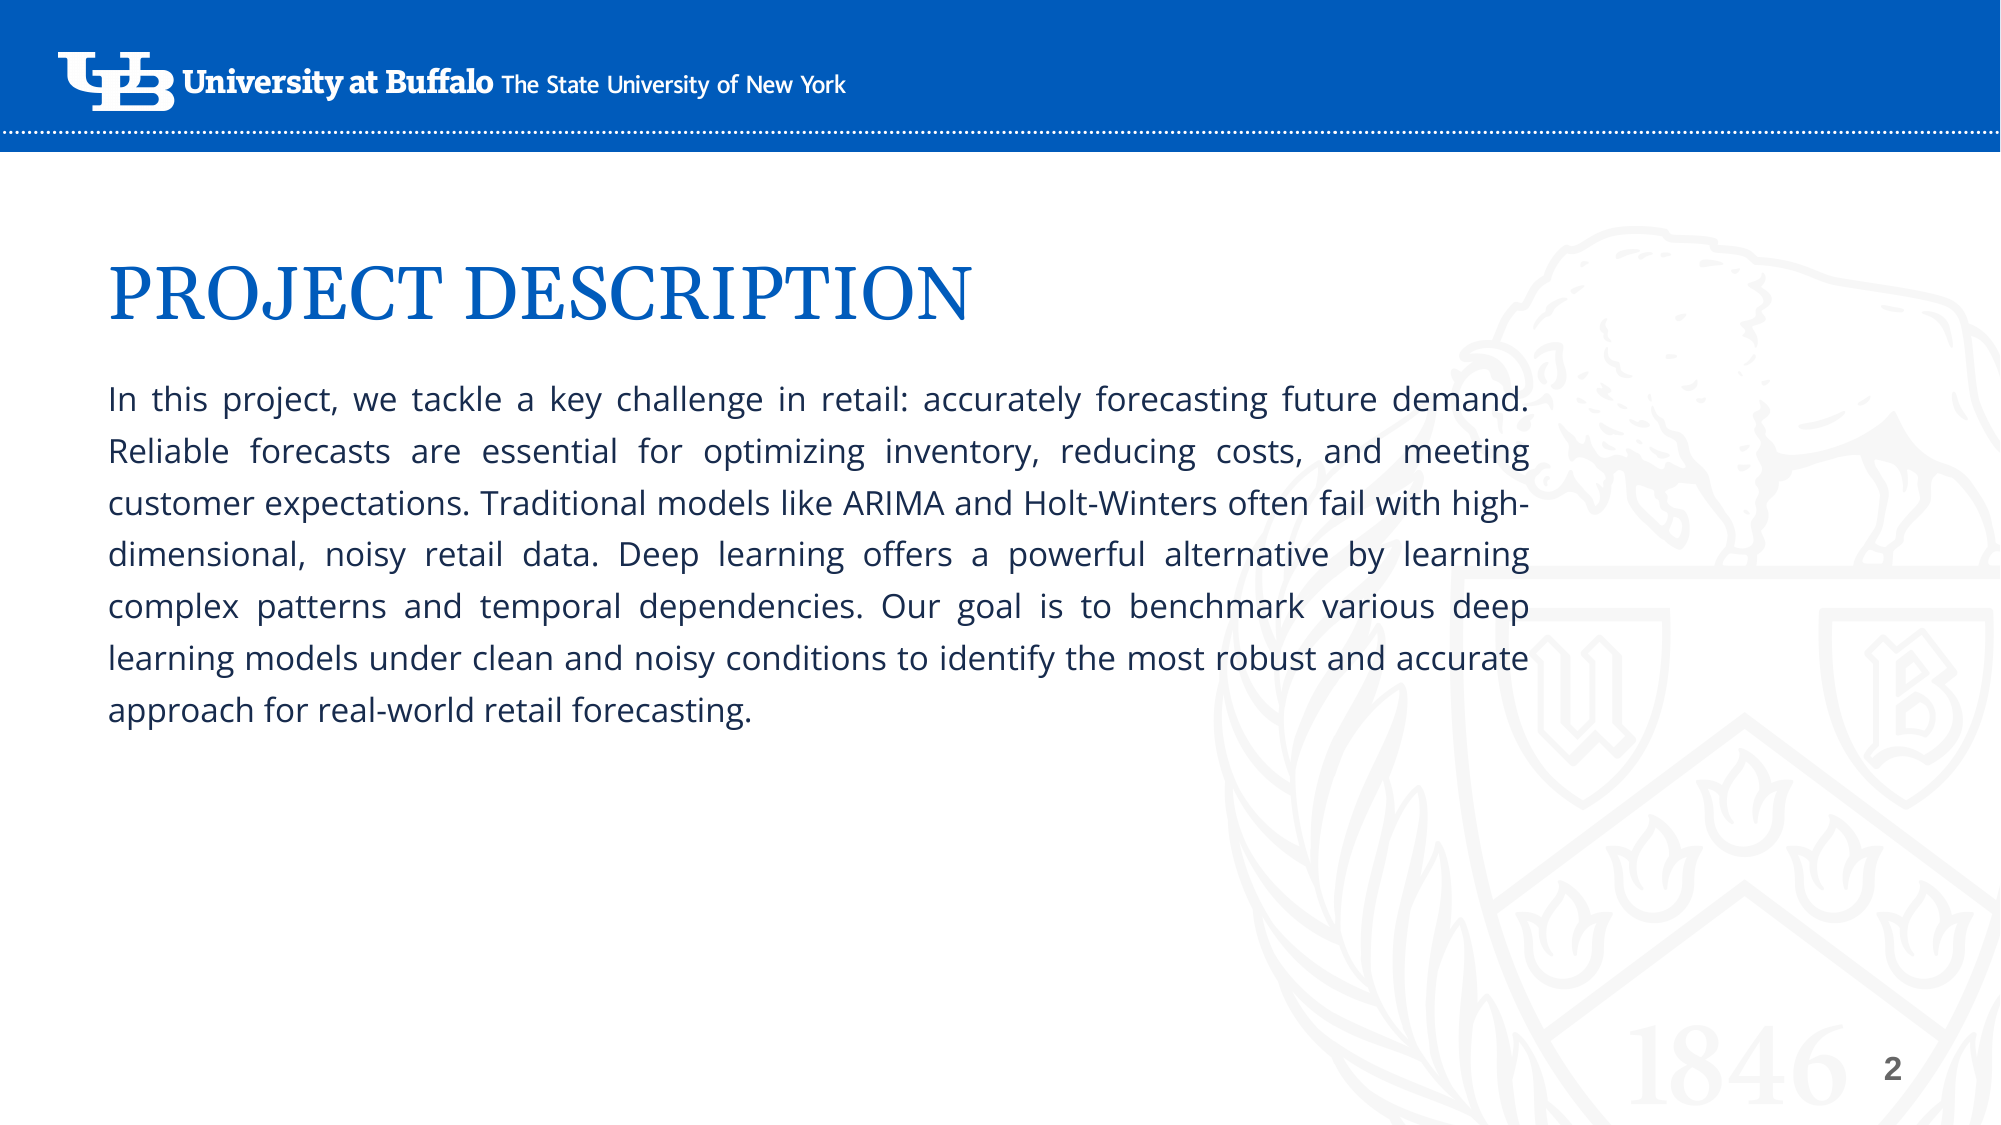

# PROJECT DESCRIPTION
In this project, we tackle a key challenge in retail: accurately forecasting future demand. Reliable forecasts are essential for optimizing inventory, reducing costs, and meeting customer expectations. Traditional models like ARIMA and Holt-Winters often fail with high-dimensional, noisy retail data. Deep learning offers a powerful alternative by learning complex patterns and temporal dependencies. Our goal is to benchmark various deep learning models under clean and noisy conditions to identify the most robust and accurate approach for real-world retail forecasting.
2